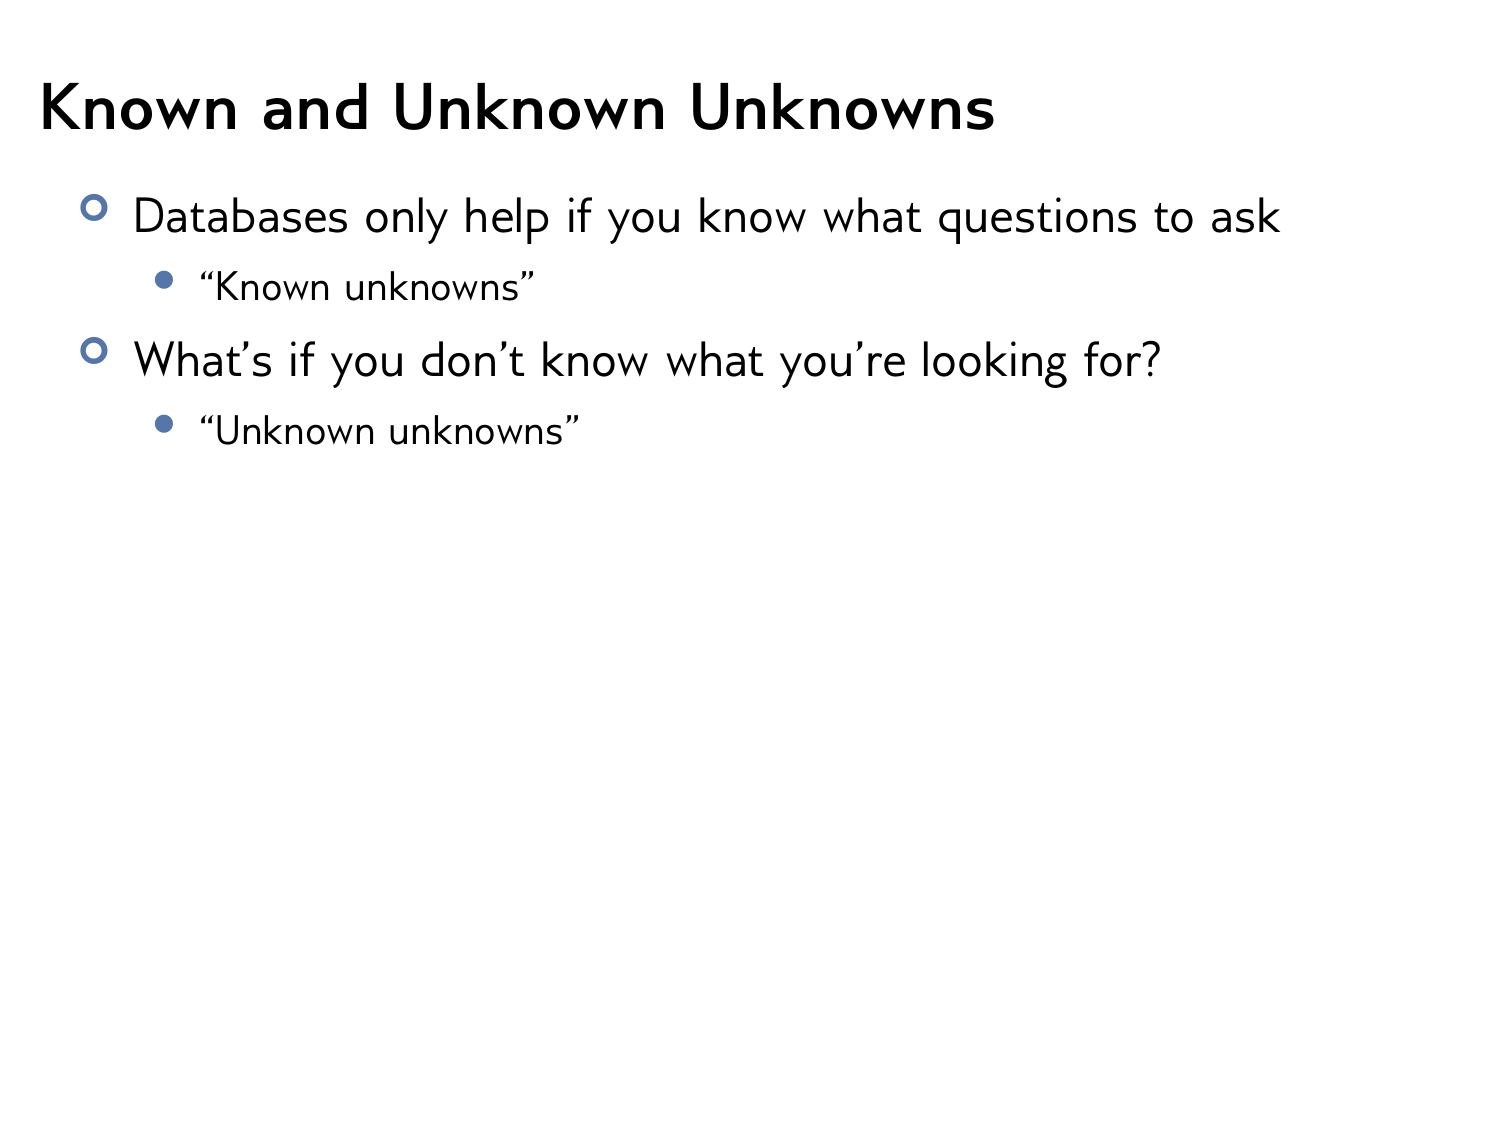

# Known and Unknown Unknowns
Databases only help if you know what questions to ask
“Known unknowns”
What’s if you don’t know what you’re looking for?
“Unknown unknowns”